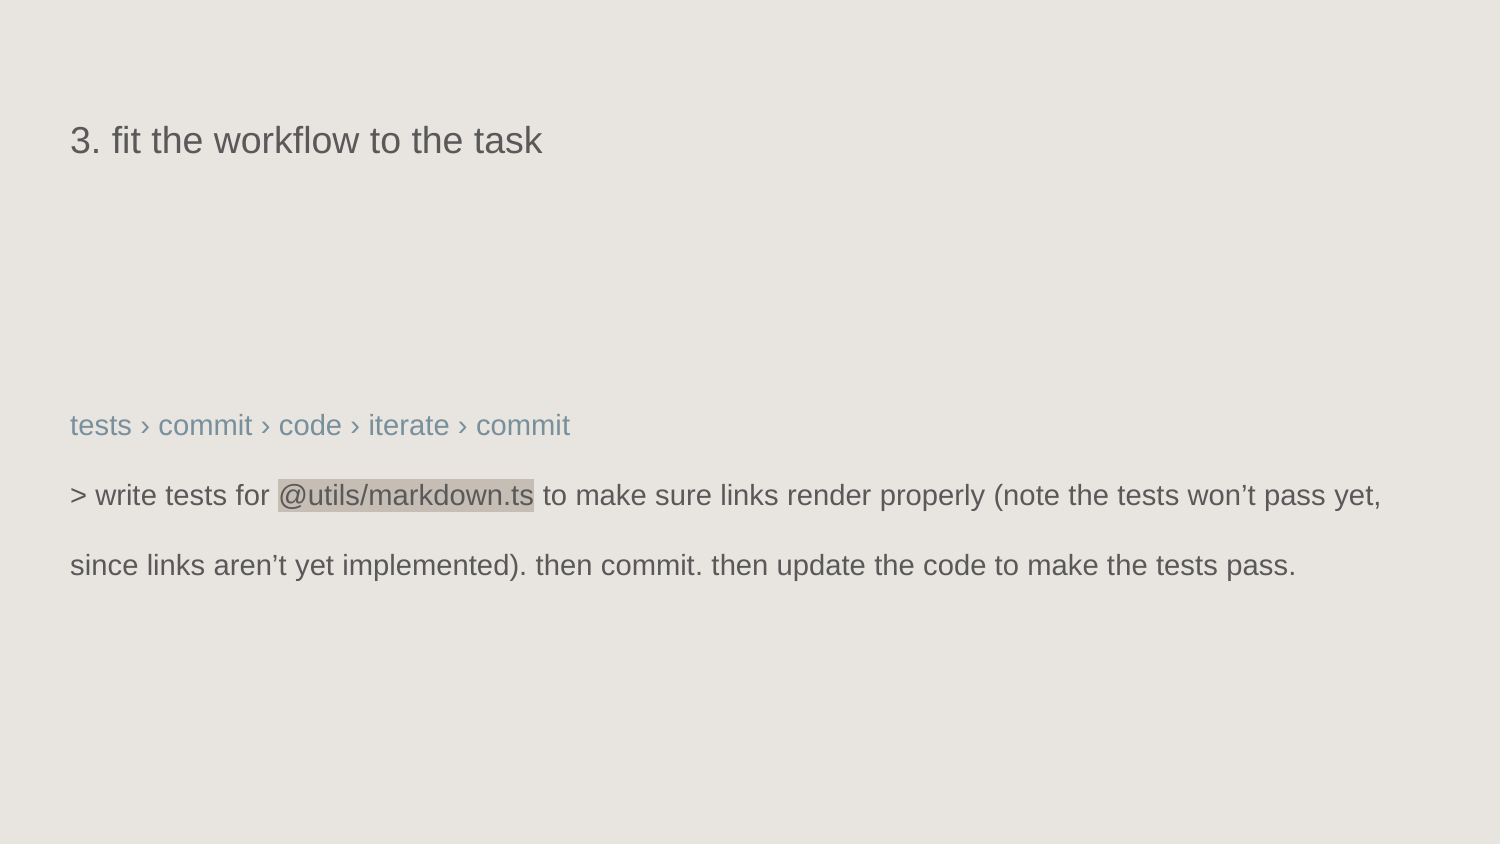

3. fit the workflow to the task

tests › commit › code › iterate › commit
> write tests for @utils/markdown.ts to make sure links render properly (note the tests won’t pass yet, since links aren’t yet implemented). then commit. then update the code to make the tests pass.